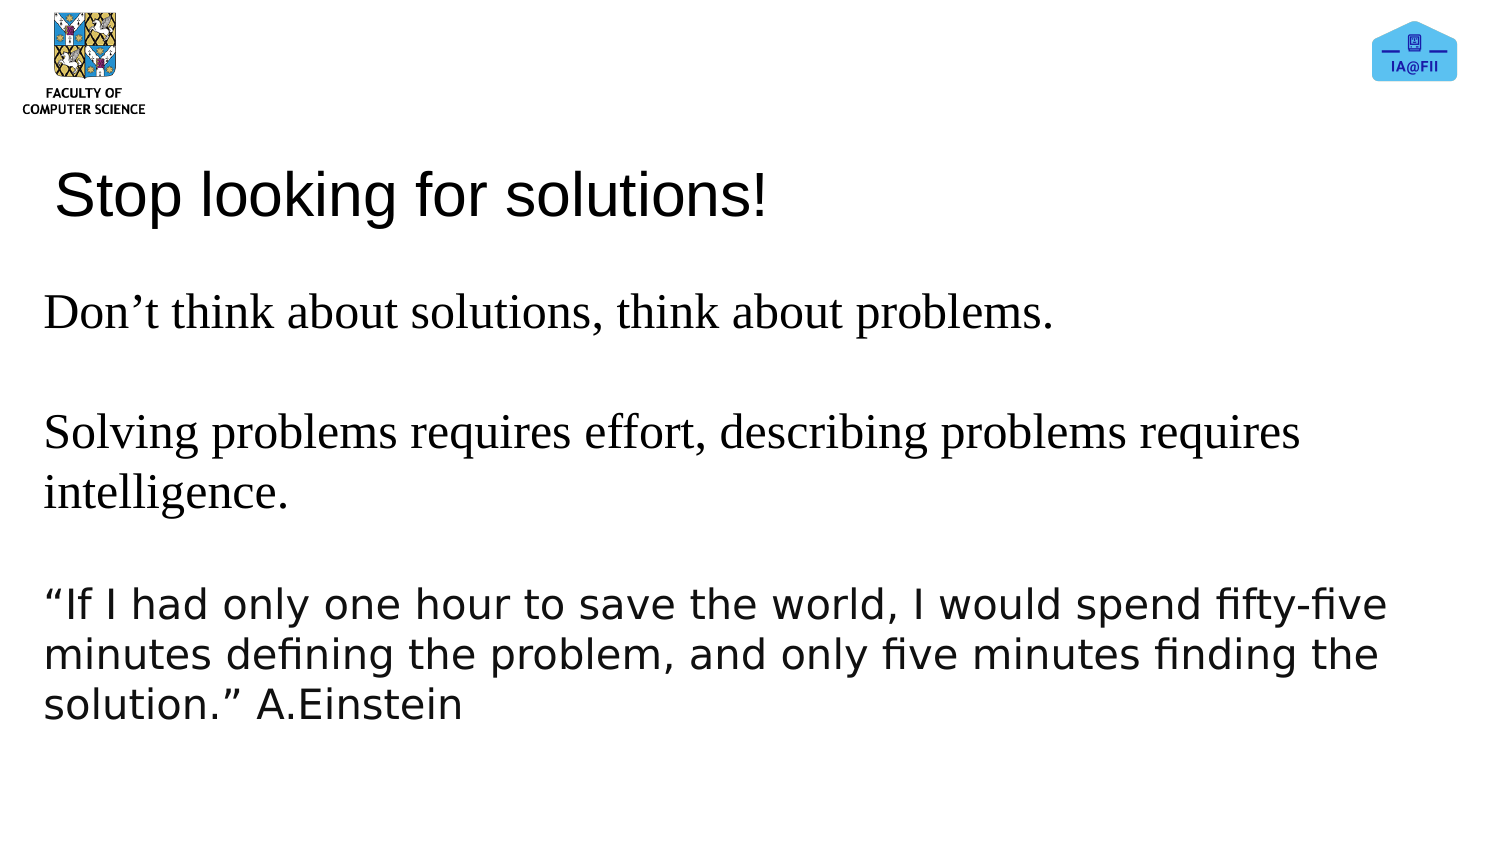

Stop looking for solutions!

Don’t think about solutions, think about problems.

Solving problems requires effort, describing problems requires intelligence.

“If I had only one hour to save the world, I would spend fifty-five minutes defining the problem, and only five minutes finding the solution.” A.Einstein